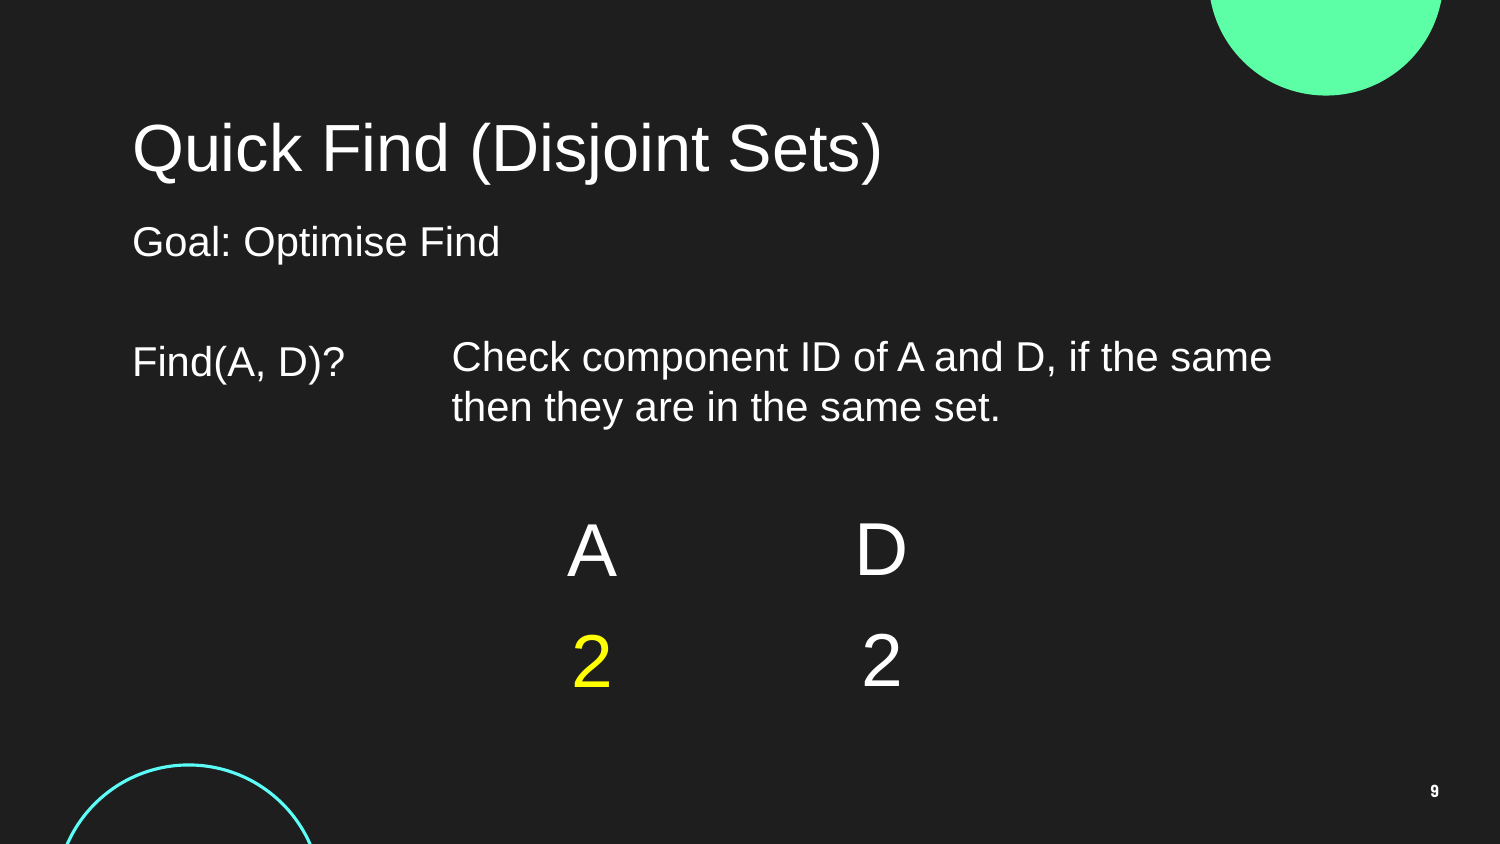

# Quick Find (Disjoint Sets)
Goal: Optimise Find
Check component ID of A and D, if the same then they are in the same set.
Find(A, D)?
D
A
2
2
9